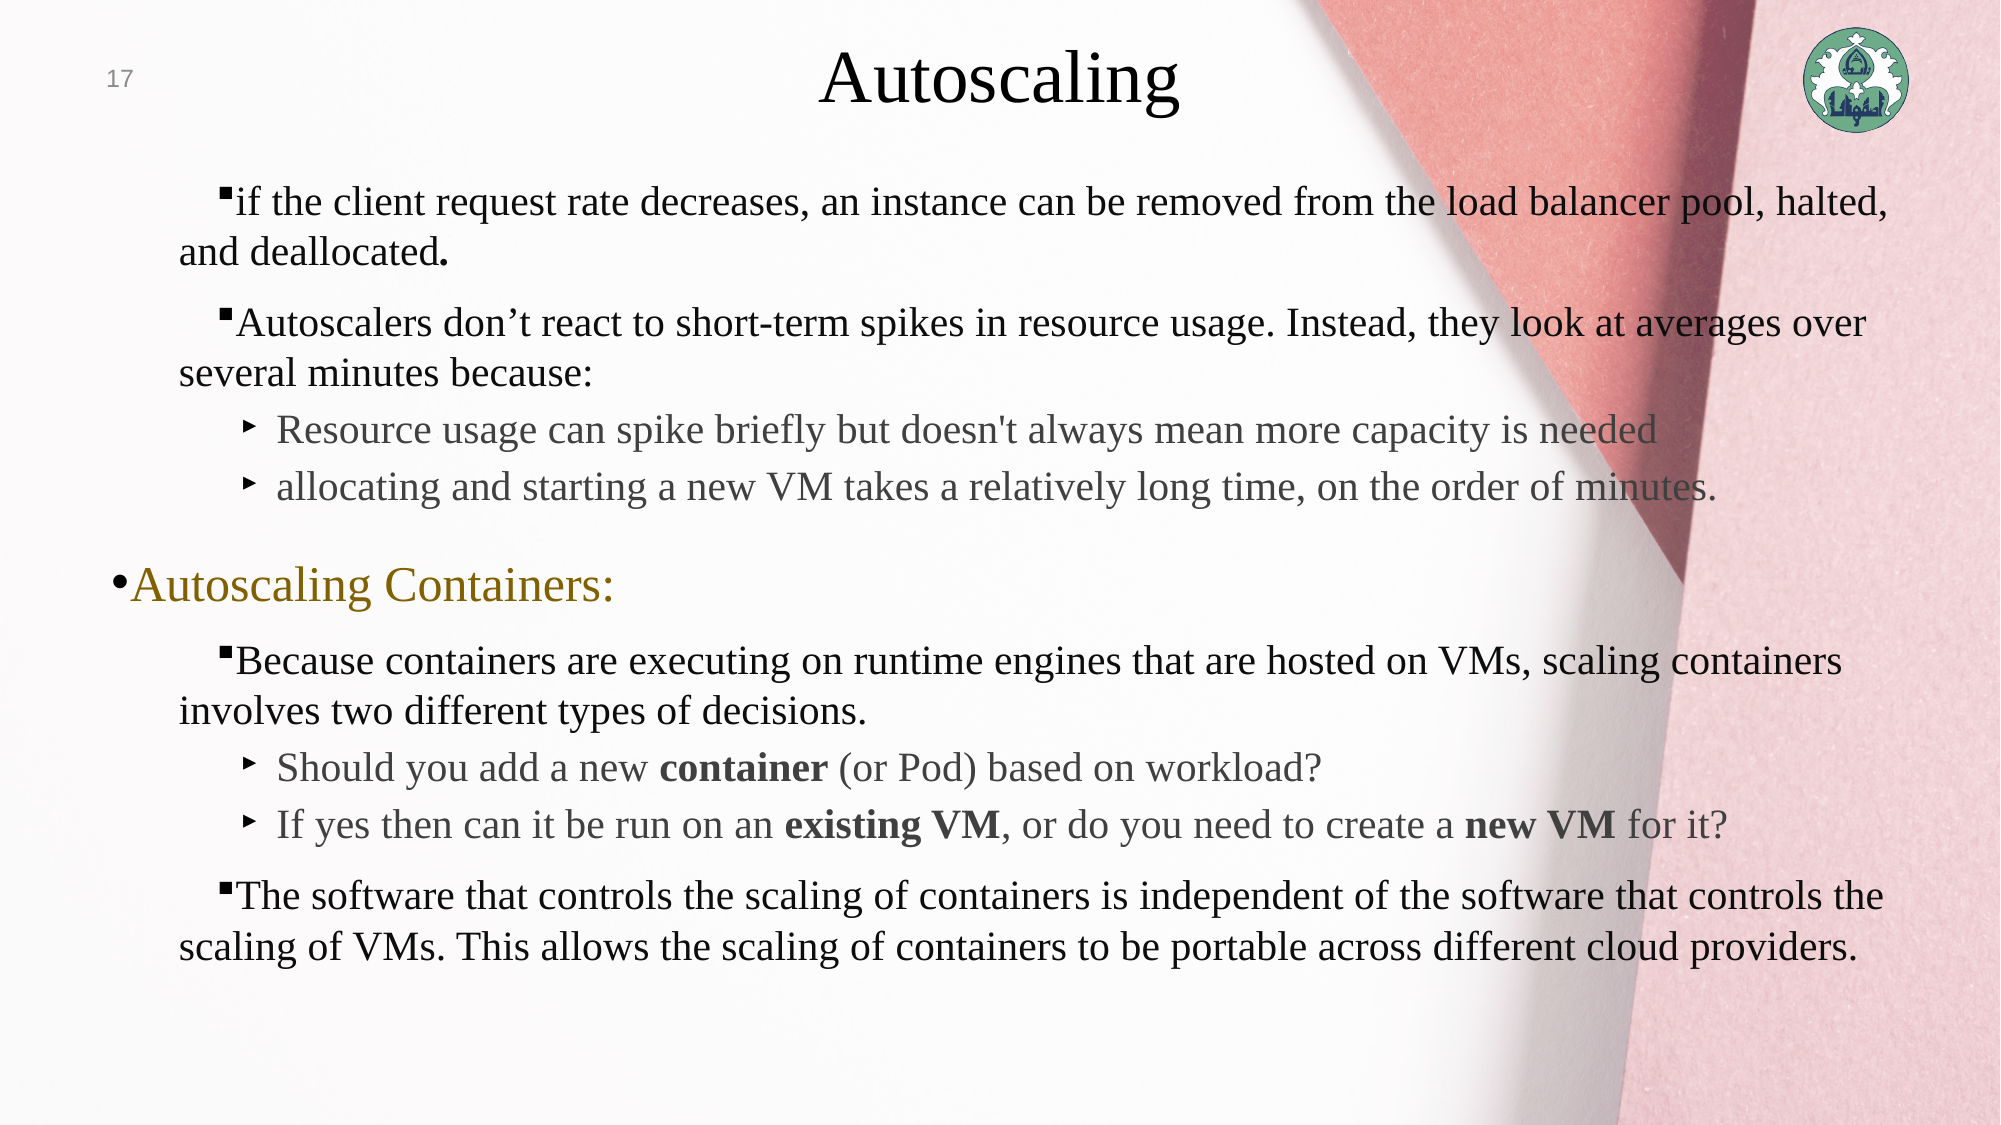

17
# Autoscaling
if the client request rate decreases, an instance can be removed from the load balancer pool, halted, and deallocated.
Autoscalers don’t react to short-term spikes in resource usage. Instead, they look at averages over several minutes because:
Resource usage can spike briefly but doesn't always mean more capacity is needed
allocating and starting a new VM takes a relatively long time, on the order of minutes.
Autoscaling Containers:
Because containers are executing on runtime engines that are hosted on VMs, scaling containers involves two different types of decisions.
Should you add a new container (or Pod) based on workload?
If yes then can it be run on an existing VM, or do you need to create a new VM for it?
The software that controls the scaling of containers is independent of the software that controls the scaling of VMs. This allows the scaling of containers to be portable across different cloud providers.